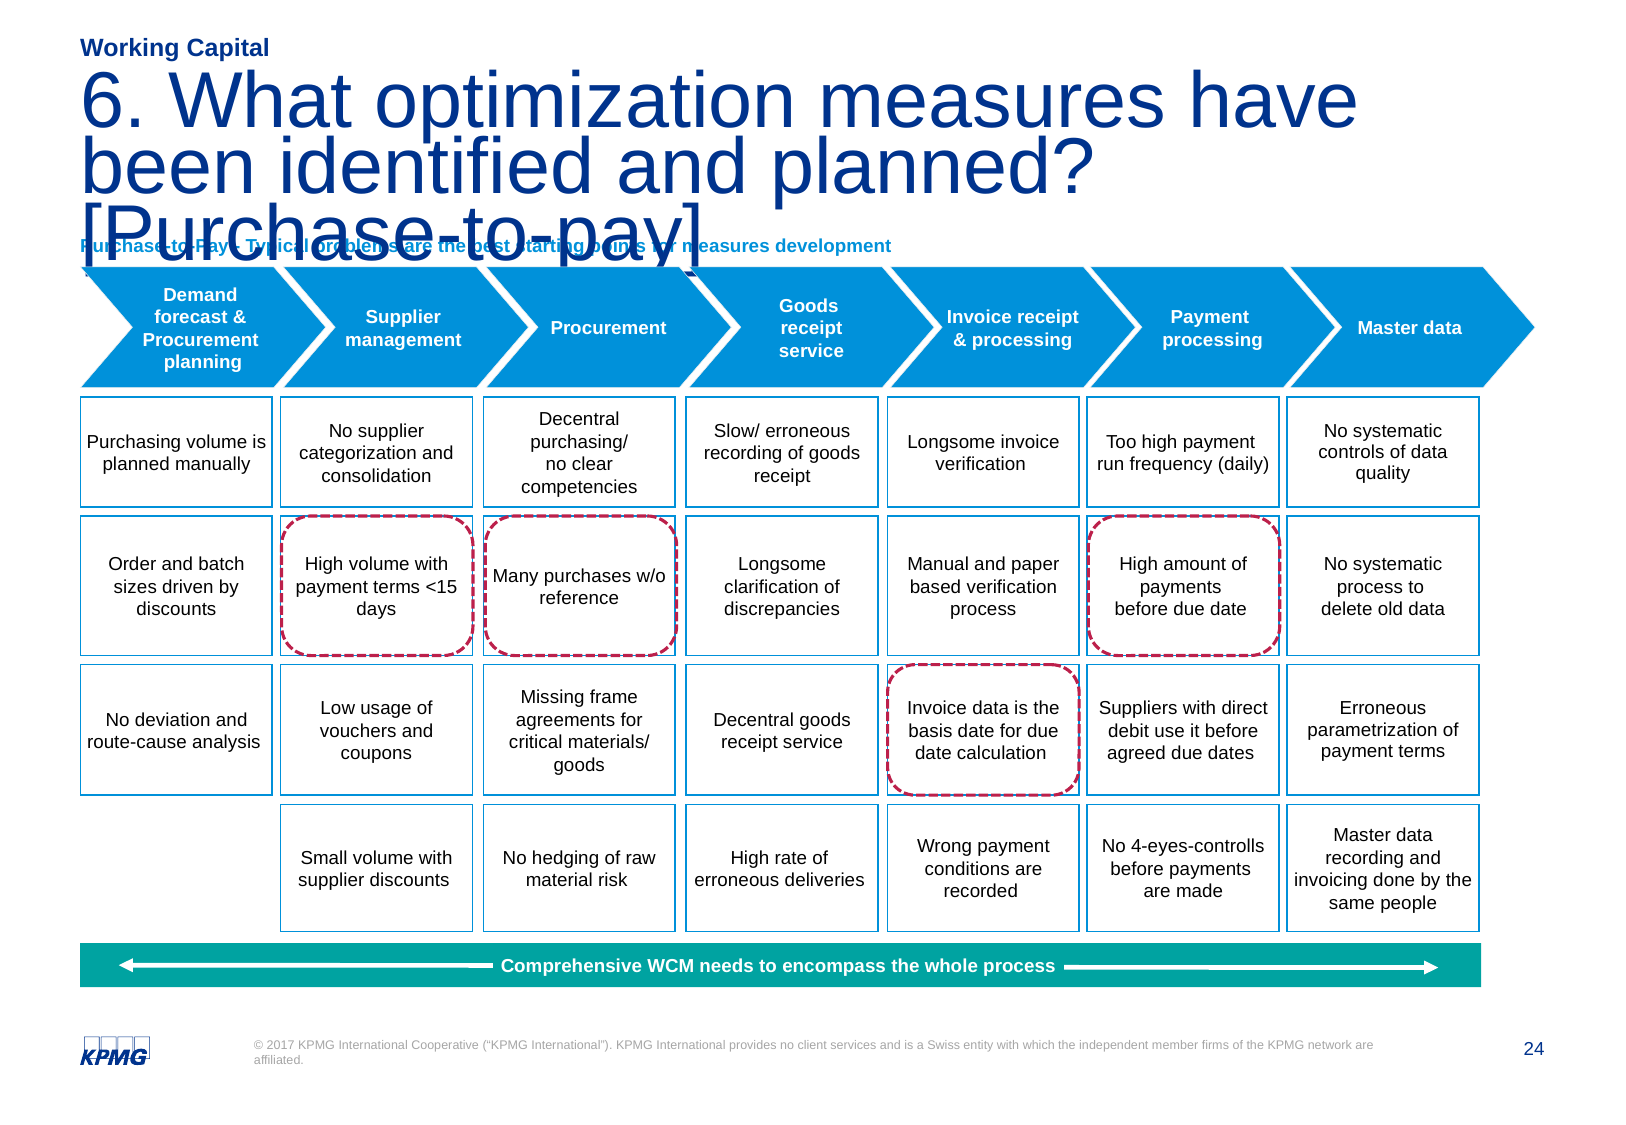

Working Capital
# 6. What optimization measures have been identified and planned? [Purchase-to-pay]
Purchase-to-Pay - Typical problems are the best starting points for measures development
Demand
forecast &
Procurement
planning
Supplier
management
Procurement
Goods
receipt
service
 Invoice receipt
& processing
Payment
processing
Master data
Purchasing volume is planned manually
No supplier categorization and consolidation
Decentral purchasing/
no clear competencies
Slow/ erroneous recording of goods receipt
Longsome invoice verification
Too high payment
run frequency (daily)
No systematic controls of data quality
Order and batch sizes driven by discounts
High volume with payment terms <15 days
Many purchases w/o reference
Longsome clarification of discrepancies
Manual and paper based verification process
High amount of payments
before due date
No systematic process to
delete old data
No deviation and route-cause analysis
Low usage of vouchers and coupons
Missing frame agreements for critical materials/ goods
Decentral goods receipt service
Invoice data is the basis date for due date calculation
Suppliers with direct debit use it before agreed due dates
Erroneous parametrization of payment terms
Small volume with supplier discounts
No hedging of raw material risk
High rate of
erroneous deliveries
Wrong payment conditions are recorded
No 4-eyes-controlls before payments
are made
Master data recording and invoicing done by the same people

Comprehensive WCM needs to encompass the whole process